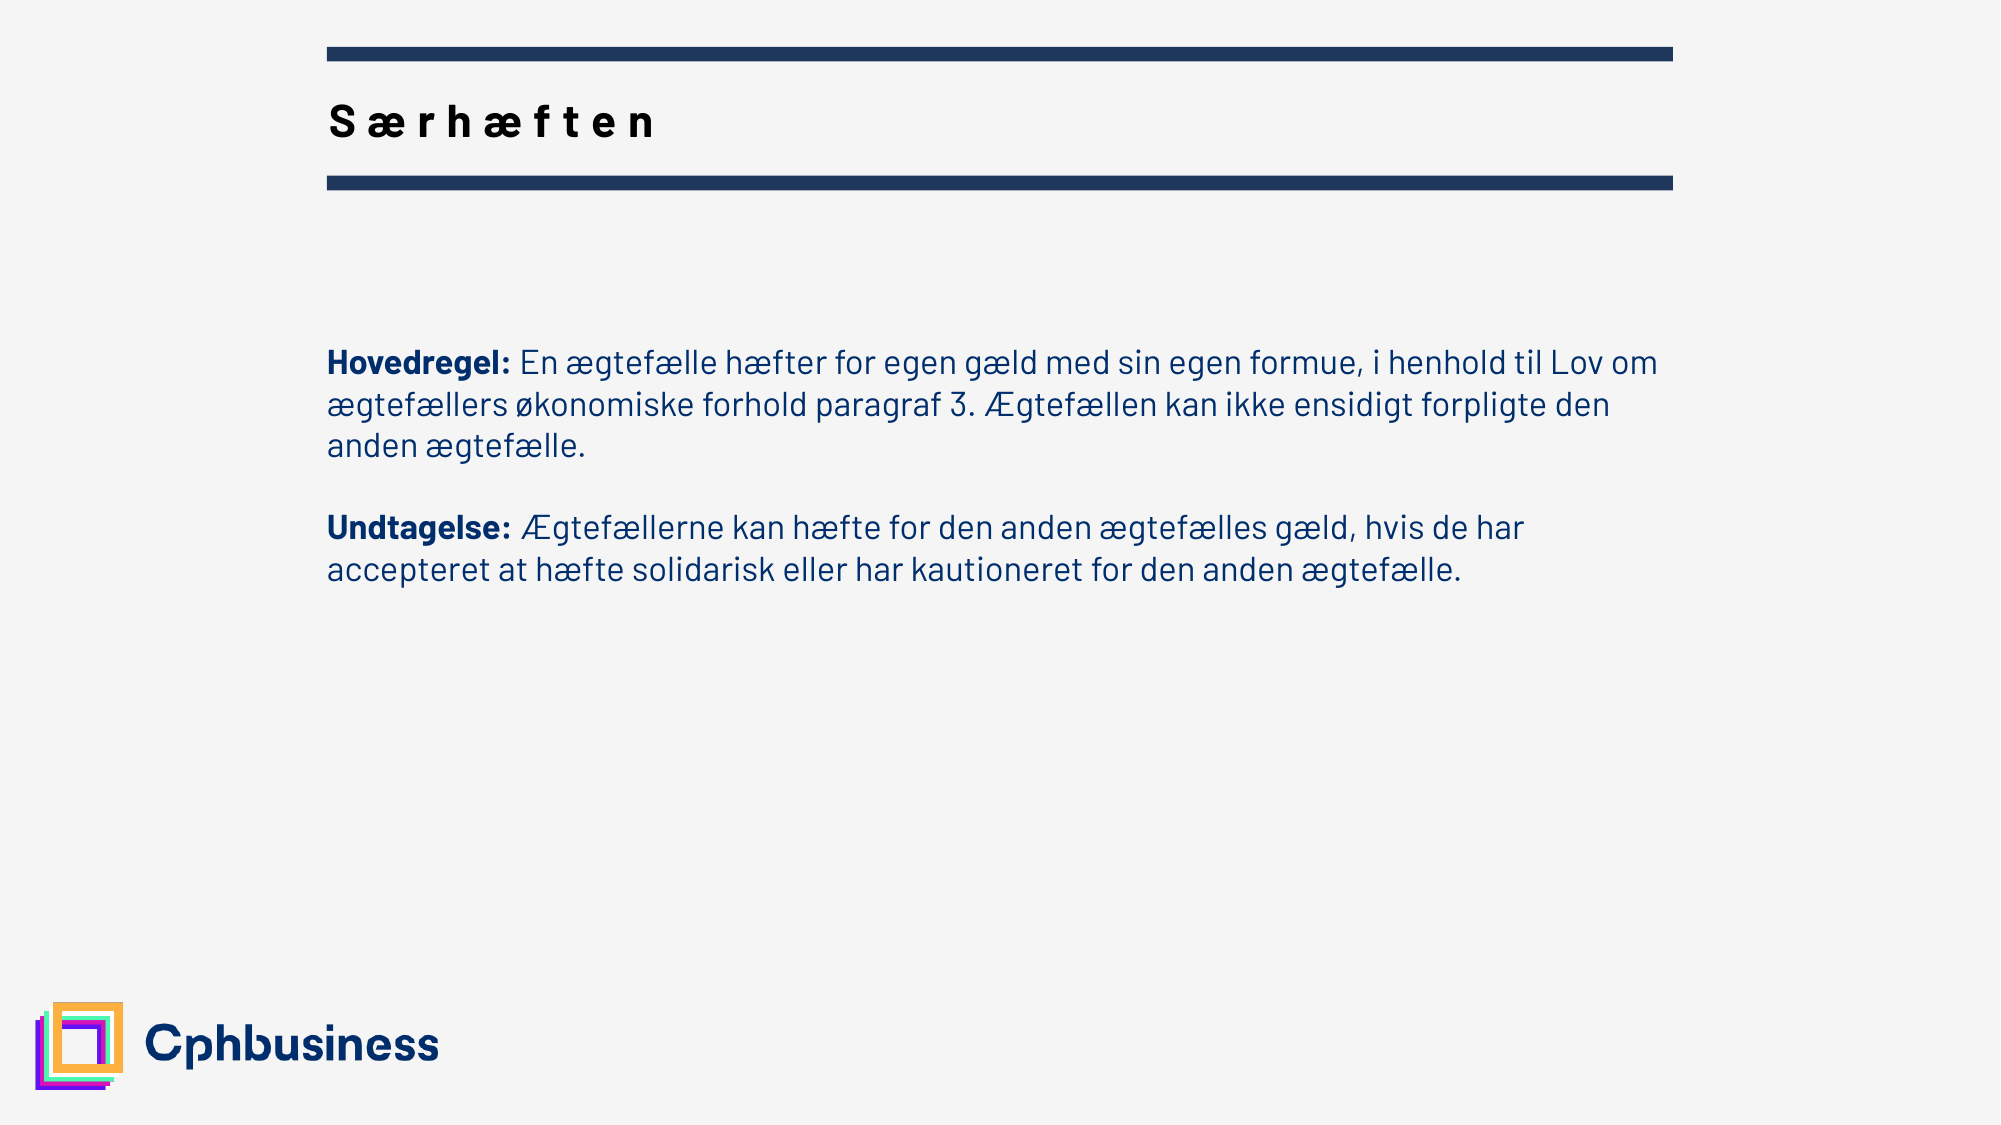

7

# Særhæften

Hovedregel: En ægtefælle hæfter for egen gæld med sin egen formue, i henhold til Lov om ægtefællers økonomiske forhold paragraf 3. Ægtefællen kan ikke ensidigt forpligte den anden ægtefælle.

Undtagelse: Ægtefællerne kan hæfte for den anden ægtefælles gæld, hvis de har accepteret at hæfte solidarisk eller har kautioneret for den anden ægtefælle.